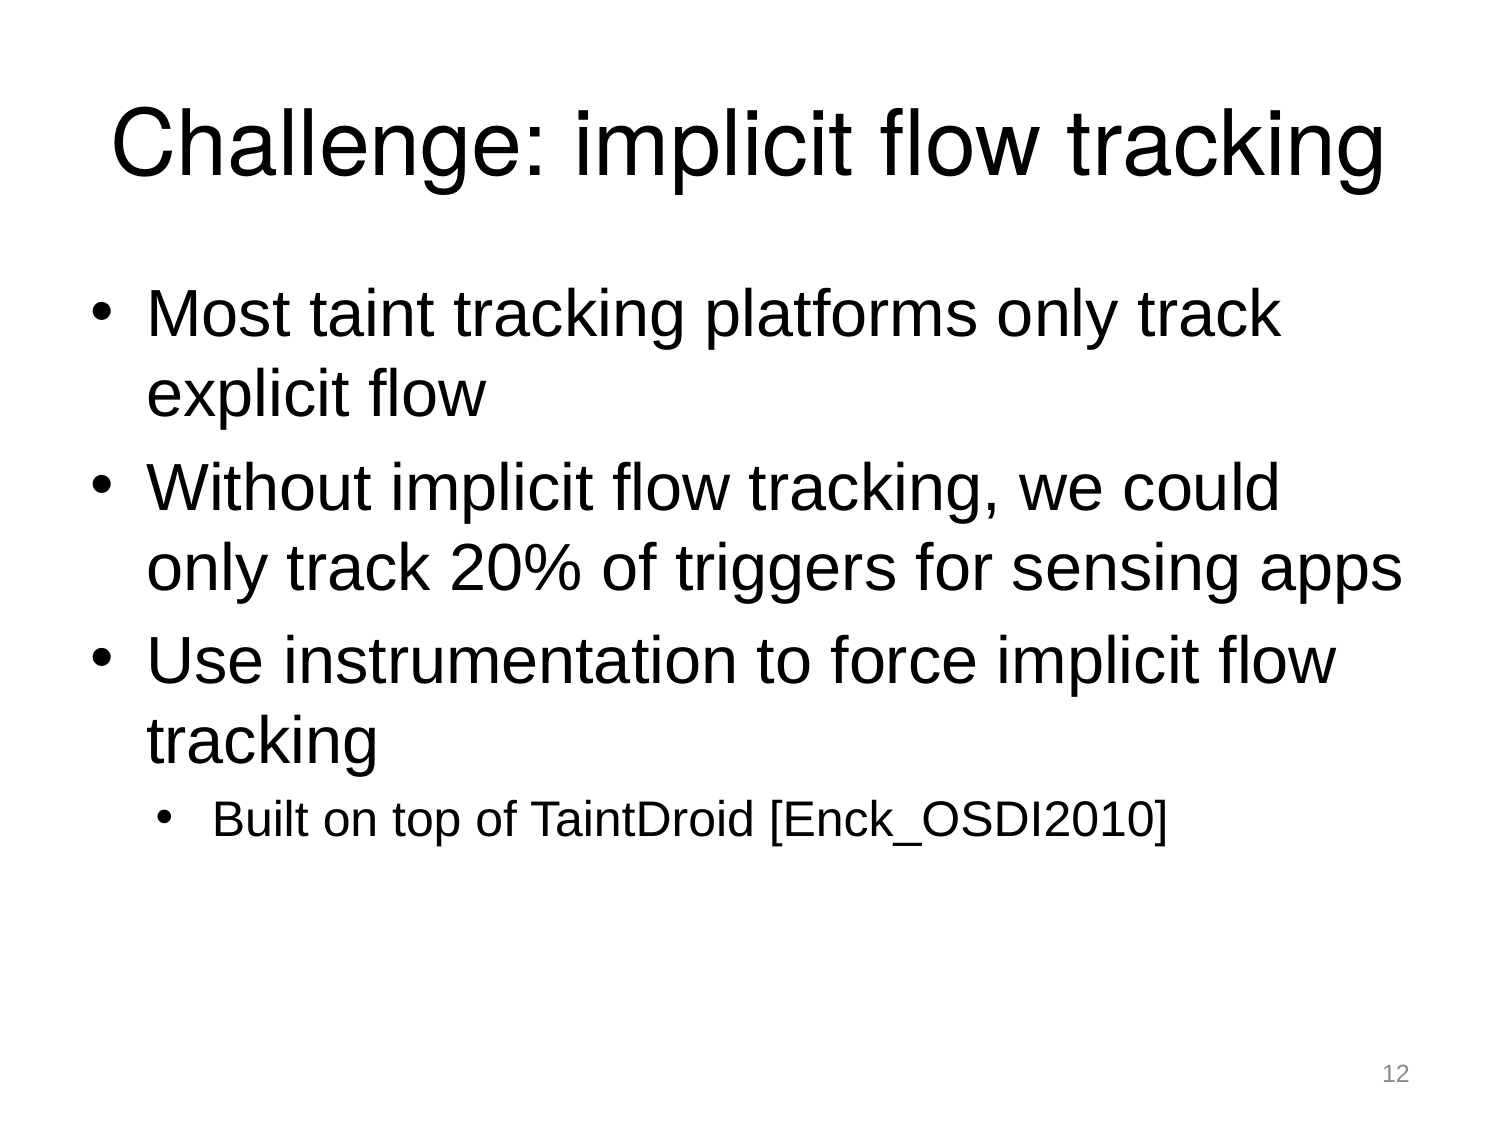

# Challenge: implicit flow tracking
Most taint tracking platforms only track explicit flow
Without implicit flow tracking, we could only track 20% of triggers for sensing apps
Use instrumentation to force implicit flow tracking
Built on top of TaintDroid [Enck_OSDI2010]
12